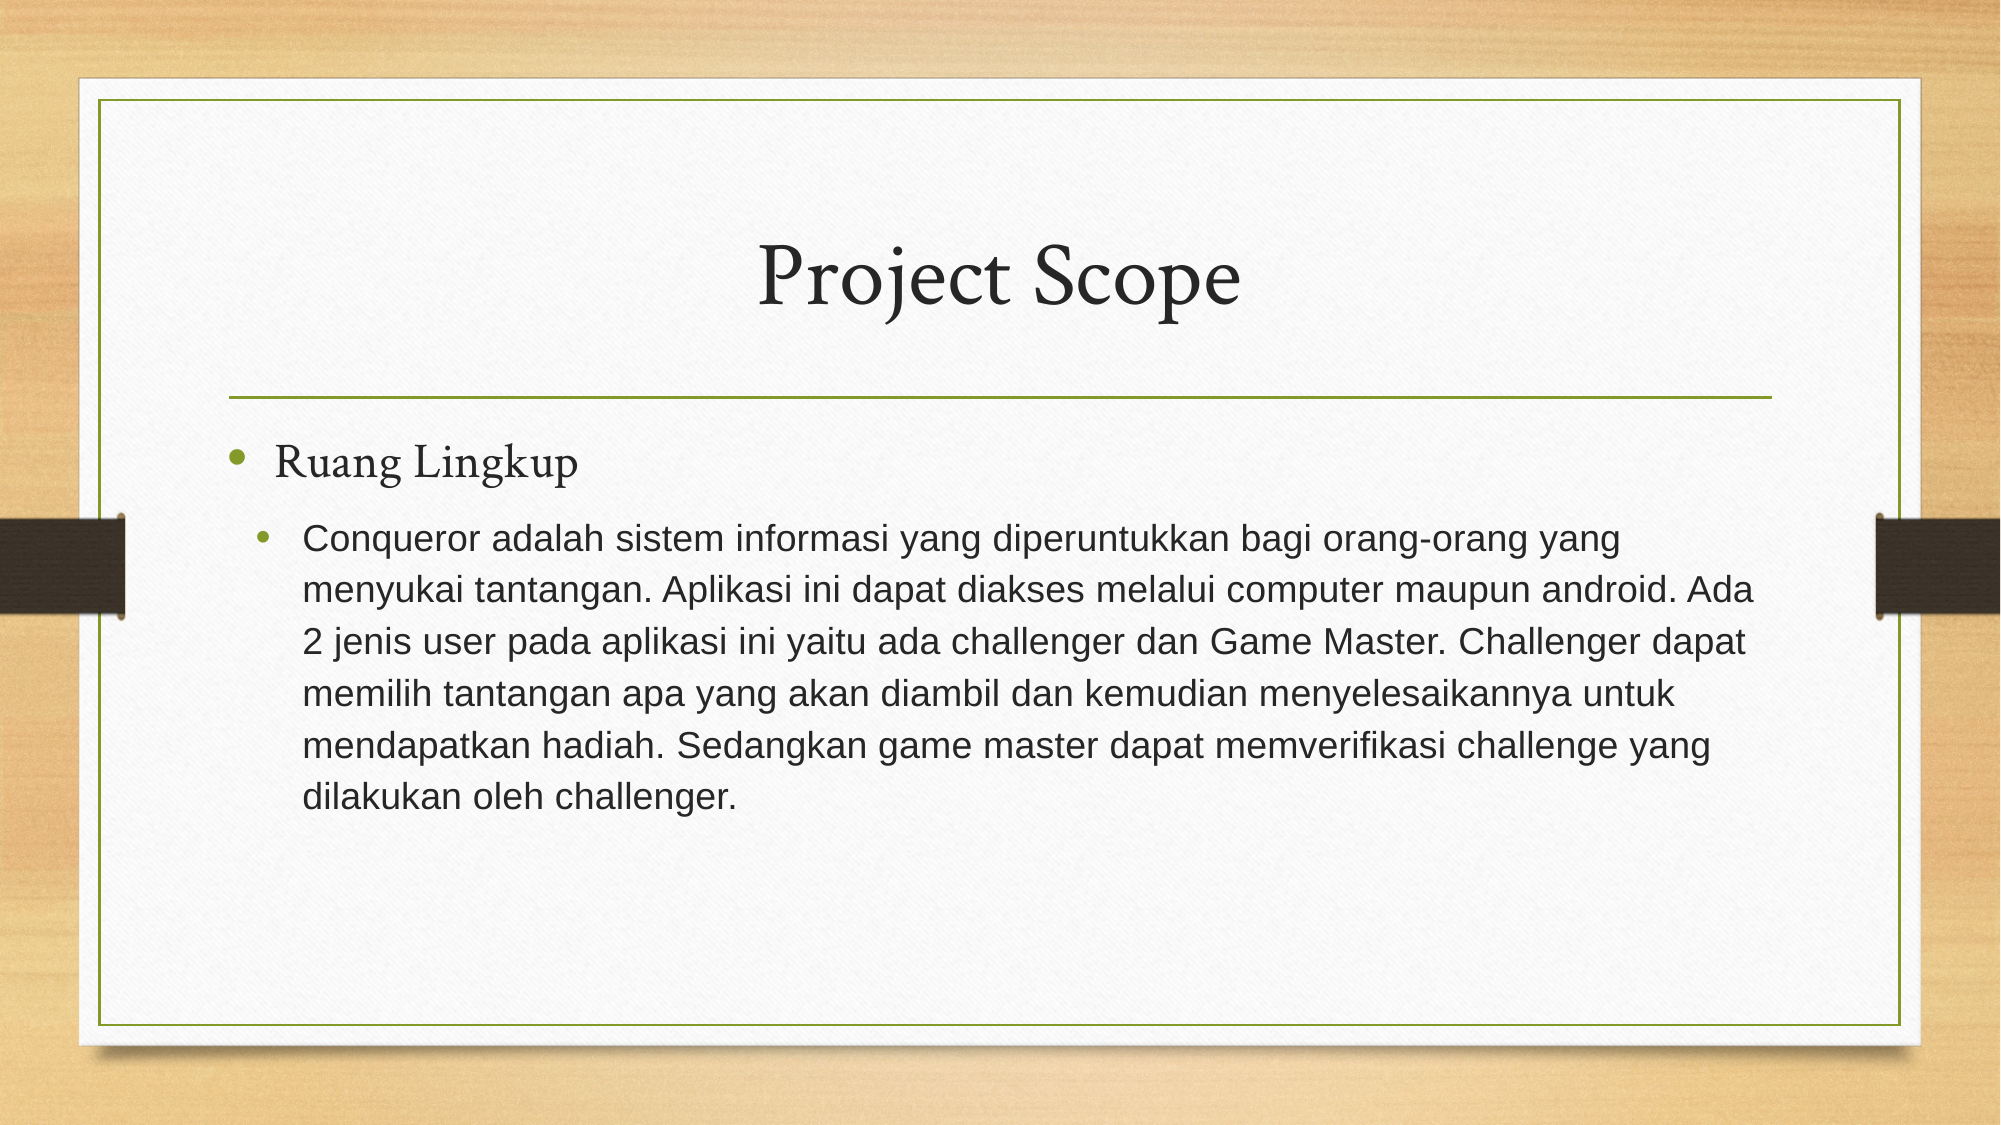

# Project Scope
Ruang Lingkup
Conqueror adalah sistem informasi yang diperuntukkan bagi orang-orang yang menyukai tantangan. Aplikasi ini dapat diakses melalui computer maupun android. Ada 2 jenis user pada aplikasi ini yaitu ada challenger dan Game Master. Challenger dapat memilih tantangan apa yang akan diambil dan kemudian menyelesaikannya untuk mendapatkan hadiah. Sedangkan game master dapat memverifikasi challenge yang dilakukan oleh challenger.